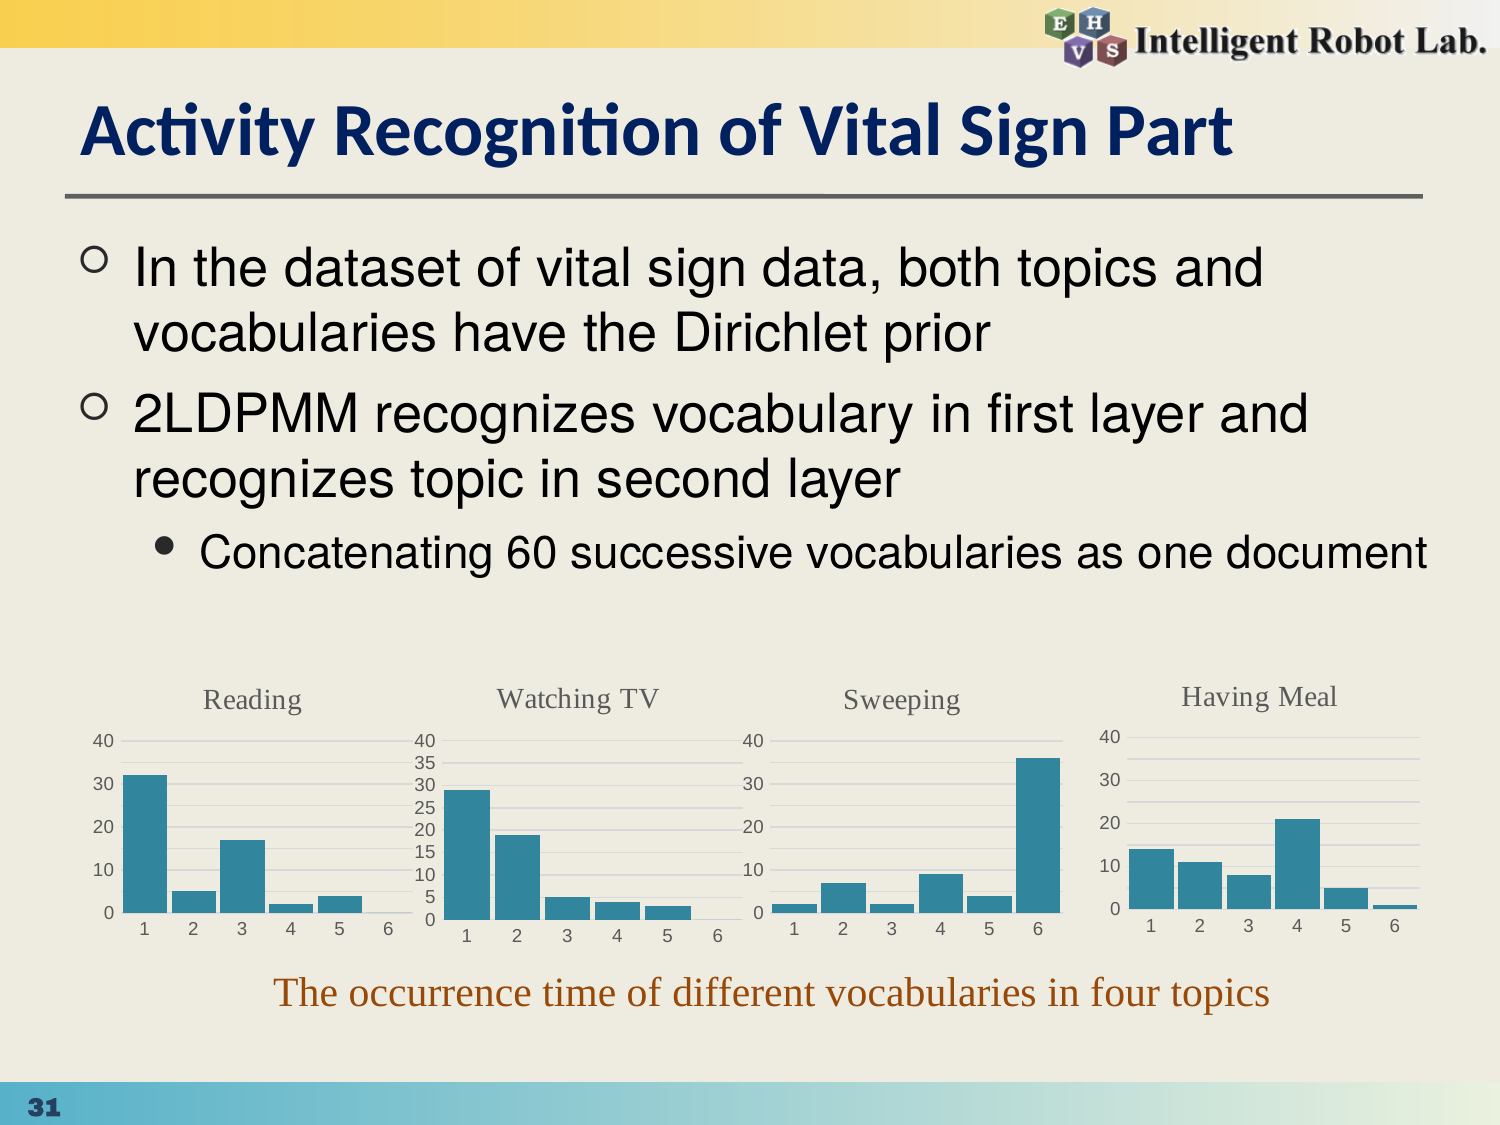

# Activity Recognition of Vital Sign Part
In the dataset of vital sign data, both topics and vocabularies have the Dirichlet prior
2LDPMM recognizes vocabulary in first layer and recognizes topic in second layer
Concatenating 60 successive vocabularies as one document

### Chart: Having Meal

| Category |  |
|---|---|

### Chart: Watching TV

| Category |  |
|---|---|

### Chart: Reading

| Category |  |
|---|---|

### Chart: Sweeping

| Category |  |
|---|---|
The occurrence time of different vocabularies in four topics
31